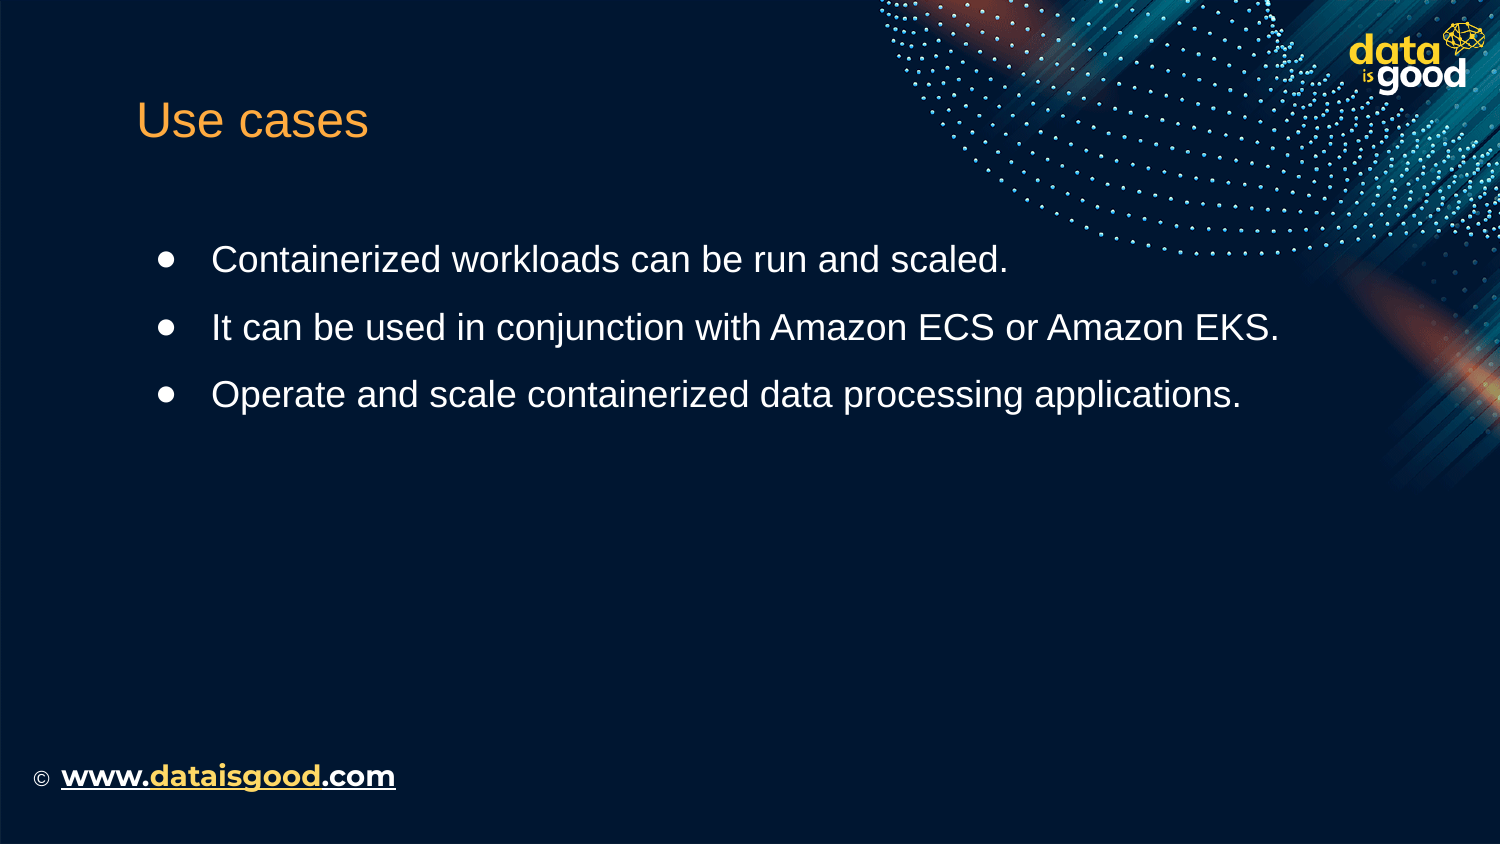

# Use cases
Containerized workloads can be run and scaled.
It can be used in conjunction with Amazon ECS or Amazon EKS.
Operate and scale containerized data processing applications.